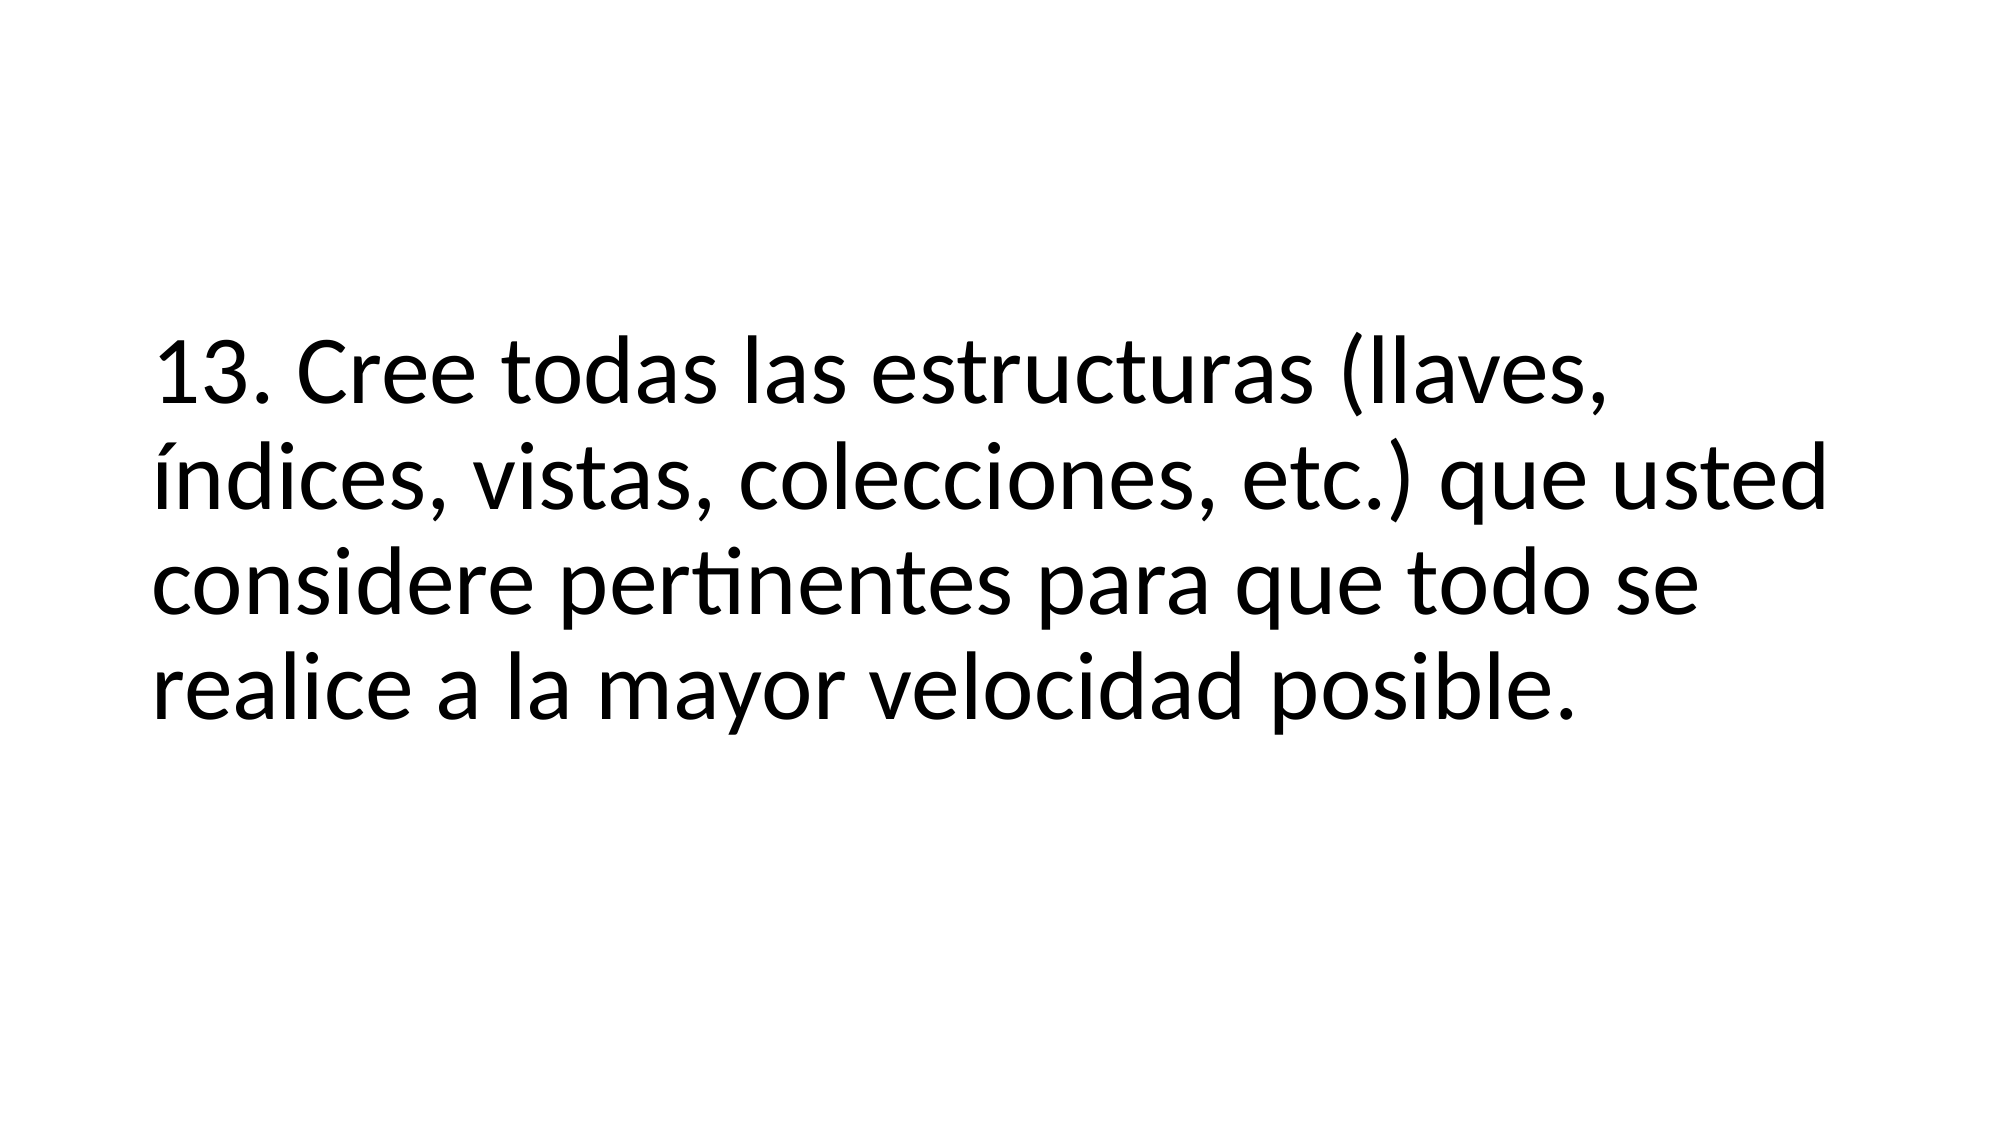

# 13. Cree todas las estructuras (llaves, índices, vistas, colecciones, etc.) que usted considere pertinentes para que todo se realice a la mayor velocidad posible.